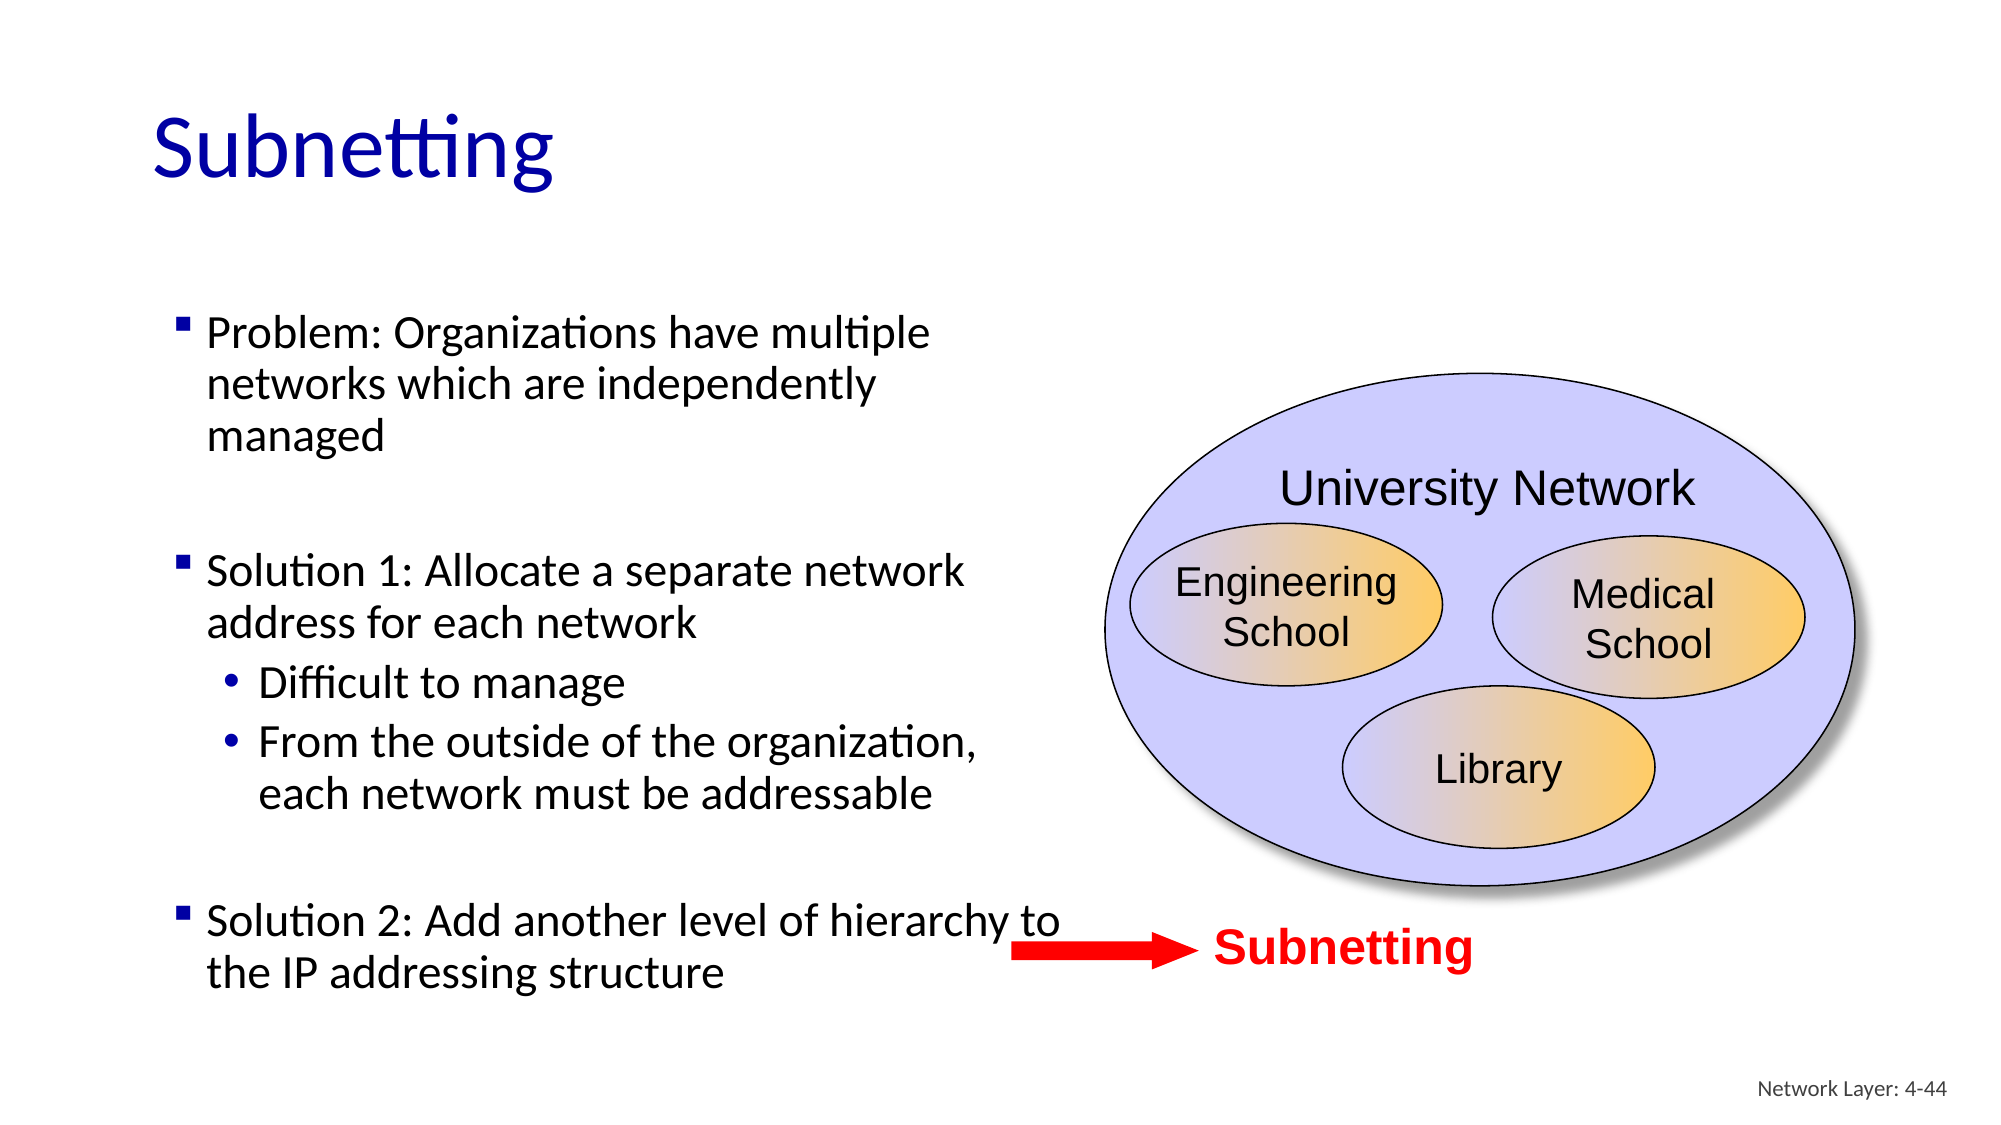

# Subnetting
Problem: Organizations have multiple networks which are independently managed

Solution 1: Allocate a separate network address for each network
Difficult to manage
From the outside of the organization, each network must be addressable

Solution 2: Add another level of hierarchy to the IP addressing structure

University Network
Engineering
School
Medical
School
Library
Subnetting

Network Layer: 4-44